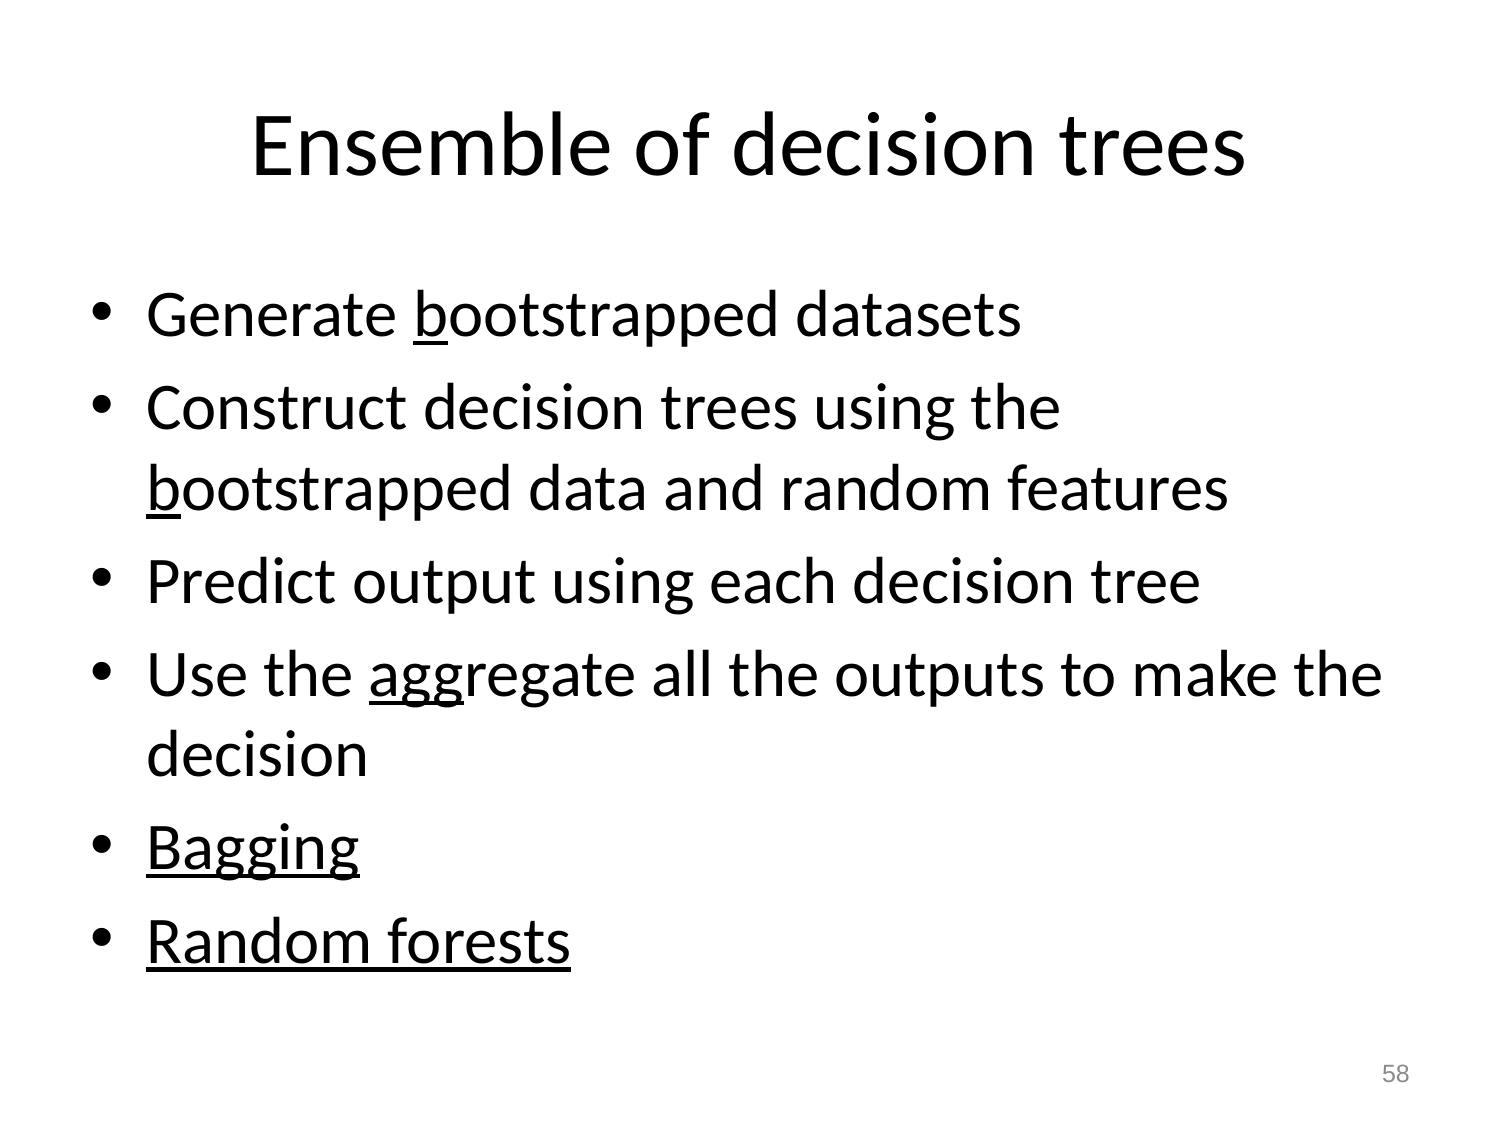

# Ensemble of decision trees
Generate bootstrapped datasets
Construct decision trees using the bootstrapped data and random features
Predict output using each decision tree
Use the aggregate all the outputs to make the decision
Bagging
Random forests
58